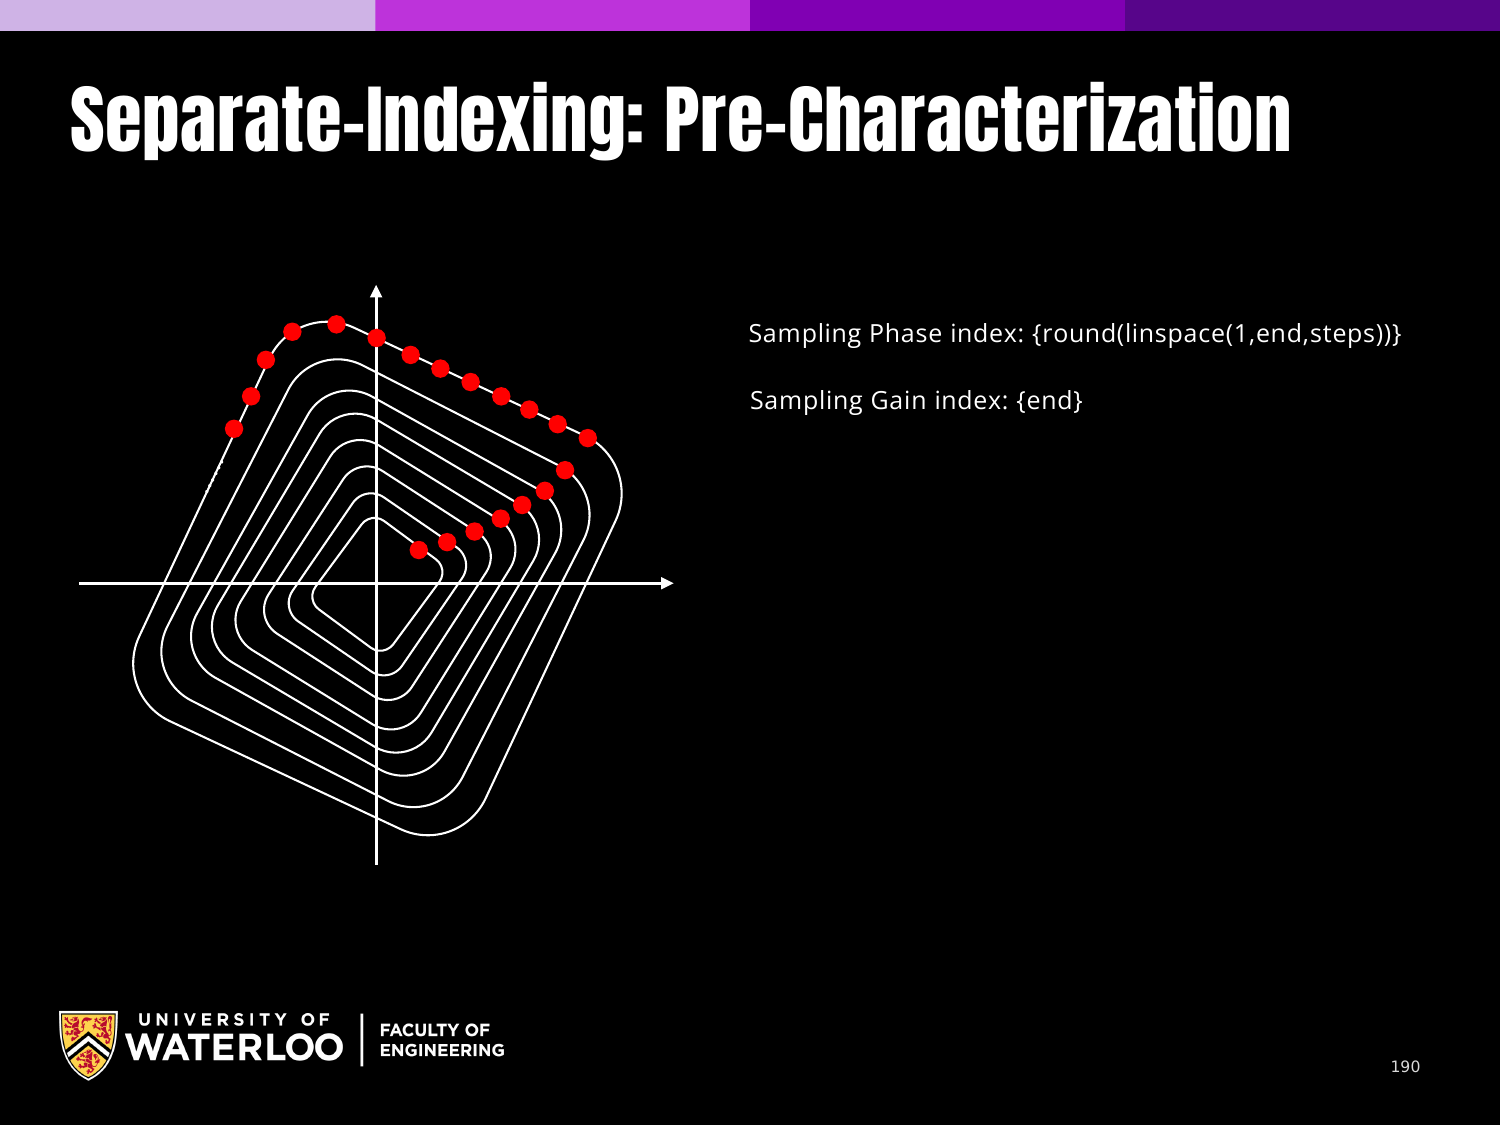

Separate-Indexing: Pre-Characterization
Sampling Phase index: {round(linspace(1,end,steps))}

Sampling Gain index: {end}

……

190